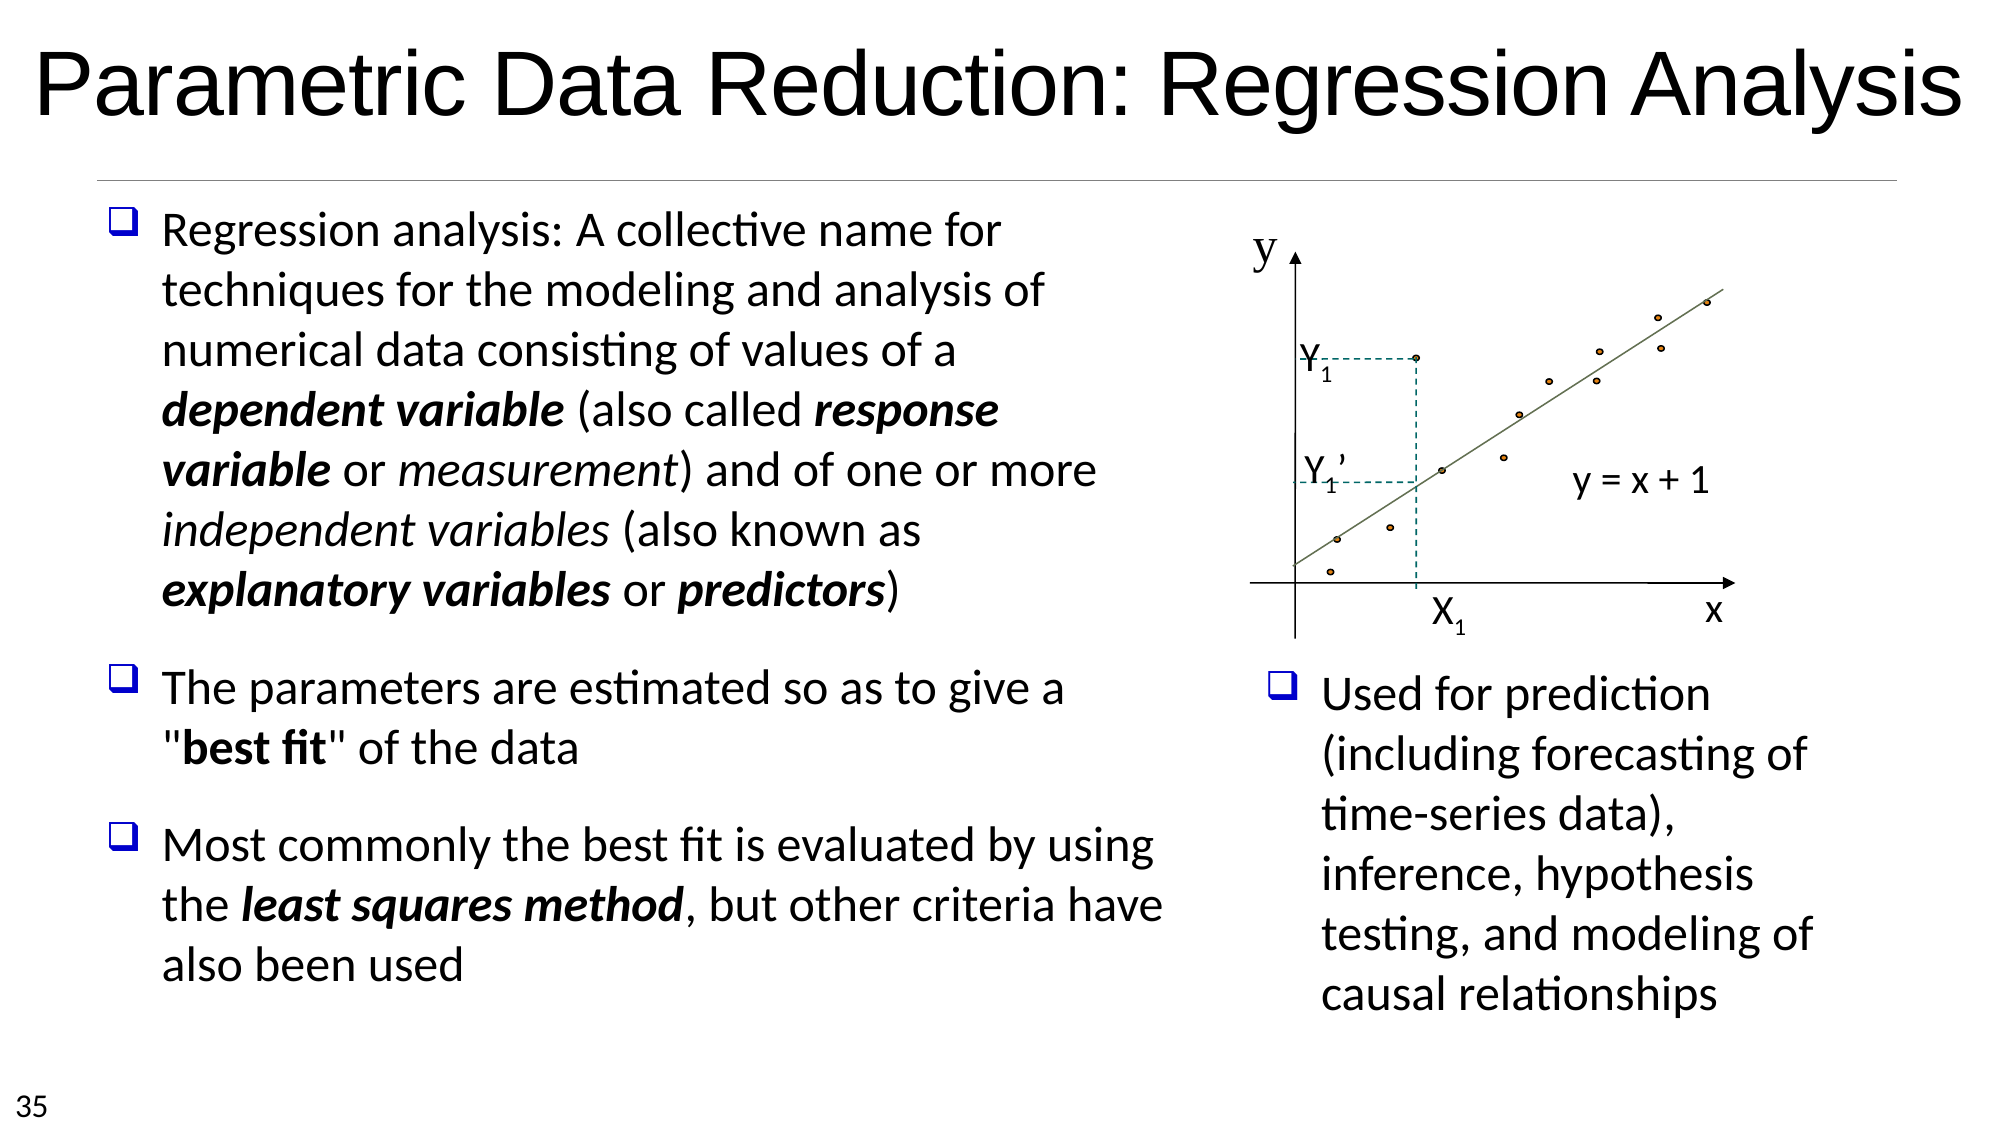

# Parametric Data Reduction: Regression Analysis
Regression analysis: A collective name for techniques for the modeling and analysis of numerical data consisting of values of a dependent variable (also called response variable or measurement) and of one or more independent variables (also known as explanatory variables or predictors)
The parameters are estimated so as to give a "best fit" of the data
Most commonly the best fit is evaluated by using the least squares method, but other criteria have also been used
y

Y1

Y1’
y = x + 1

x
X1

Used for prediction (including forecasting of time-series data), inference, hypothesis testing, and modeling of causal relationships